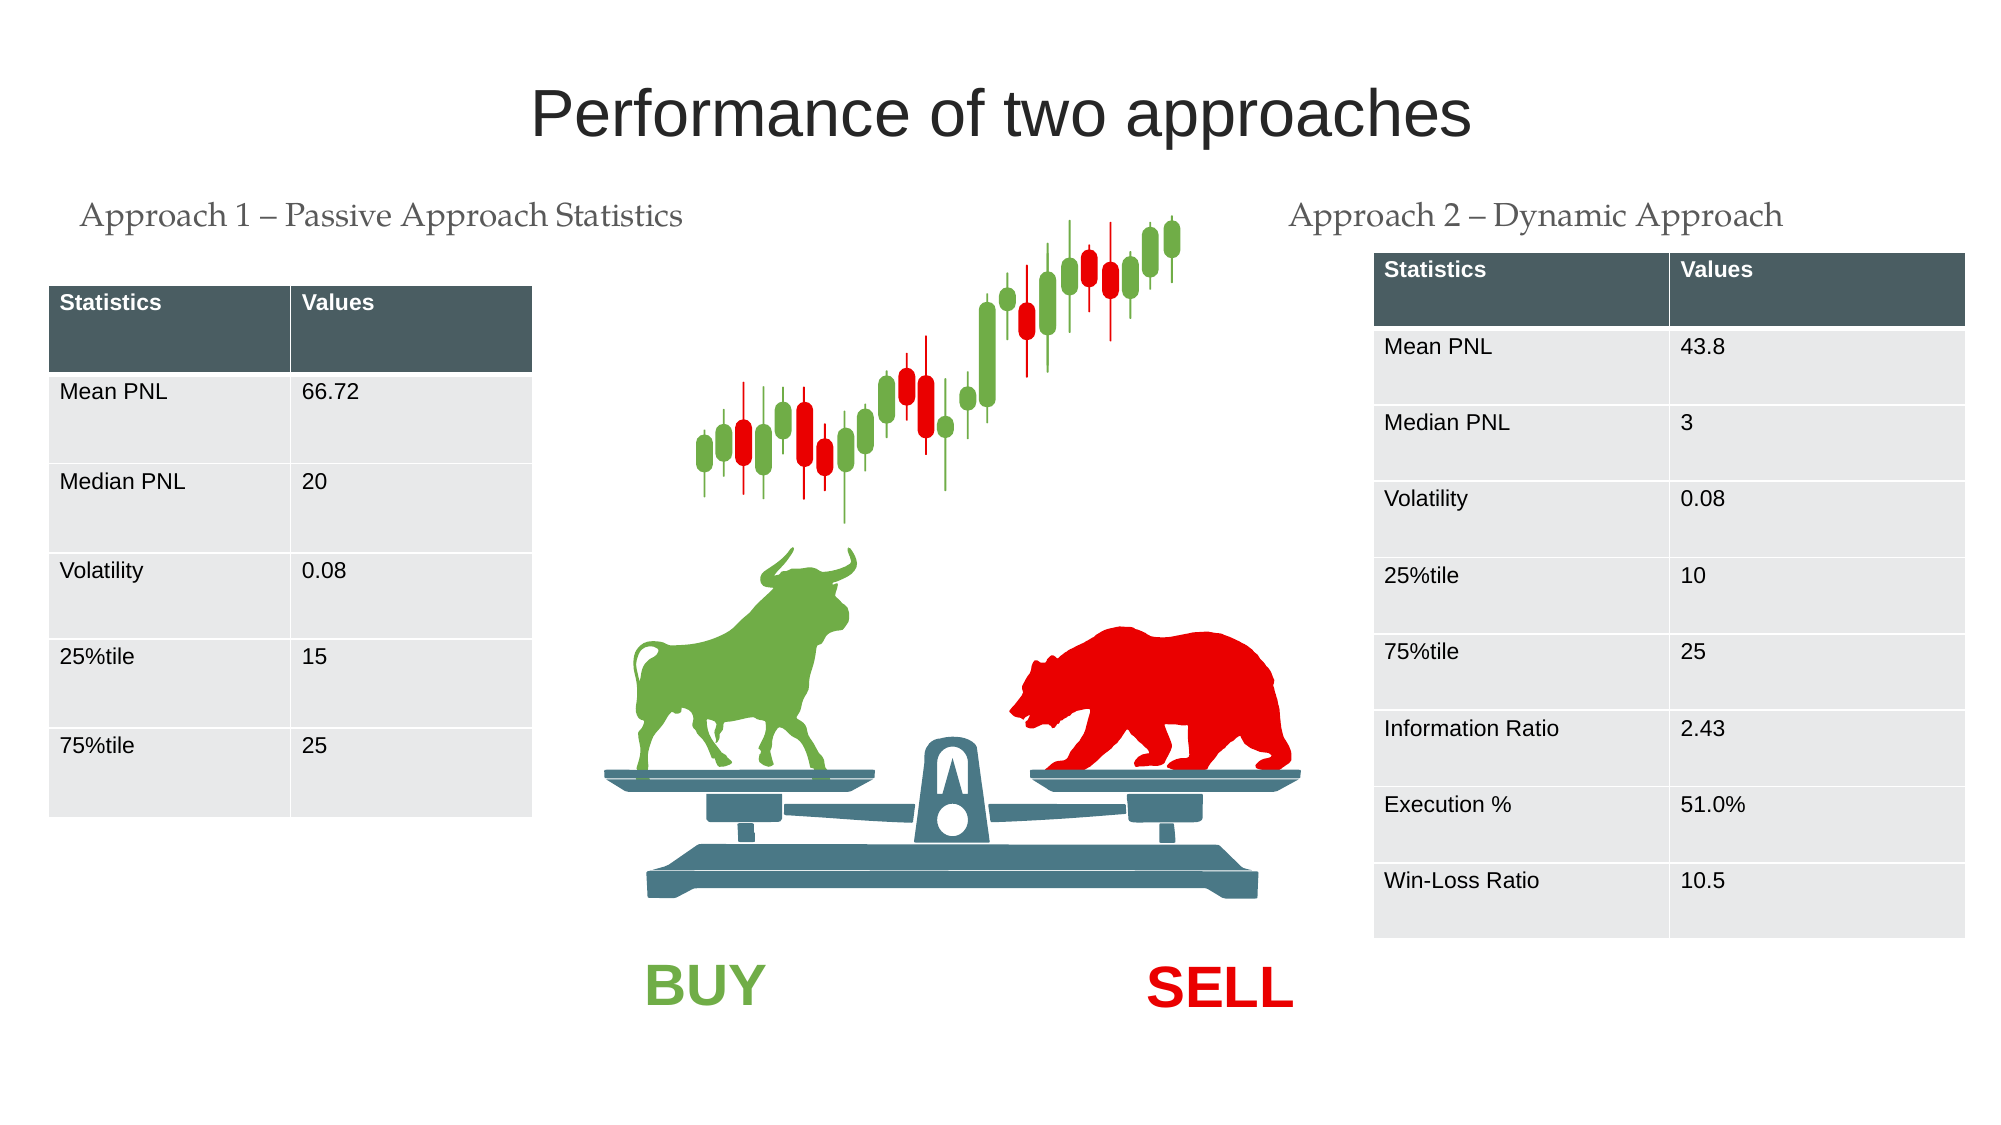

Performance of two approaches
Approach 1 – Passive Approach Statistics				 Approach 2 – Dynamic Approach

| Statistics | Values |
| --- | --- |
| Mean PNL | 43.8 |
| Median PNL | 3 |
| Volatility | 0.08 |
| 25%tile | 10 |
| 75%tile | 25 |
| Information Ratio | 2.43 |
| Execution % | 51.0% |
| Win-Loss Ratio | 10.5 |
| Statistics | Values |
| --- | --- |
| Mean PNL | 66.72 |
| Median PNL | 20 |
| Volatility | 0.08 |
| 25%tile | 15 |
| 75%tile | 25 |

BUY
SELL